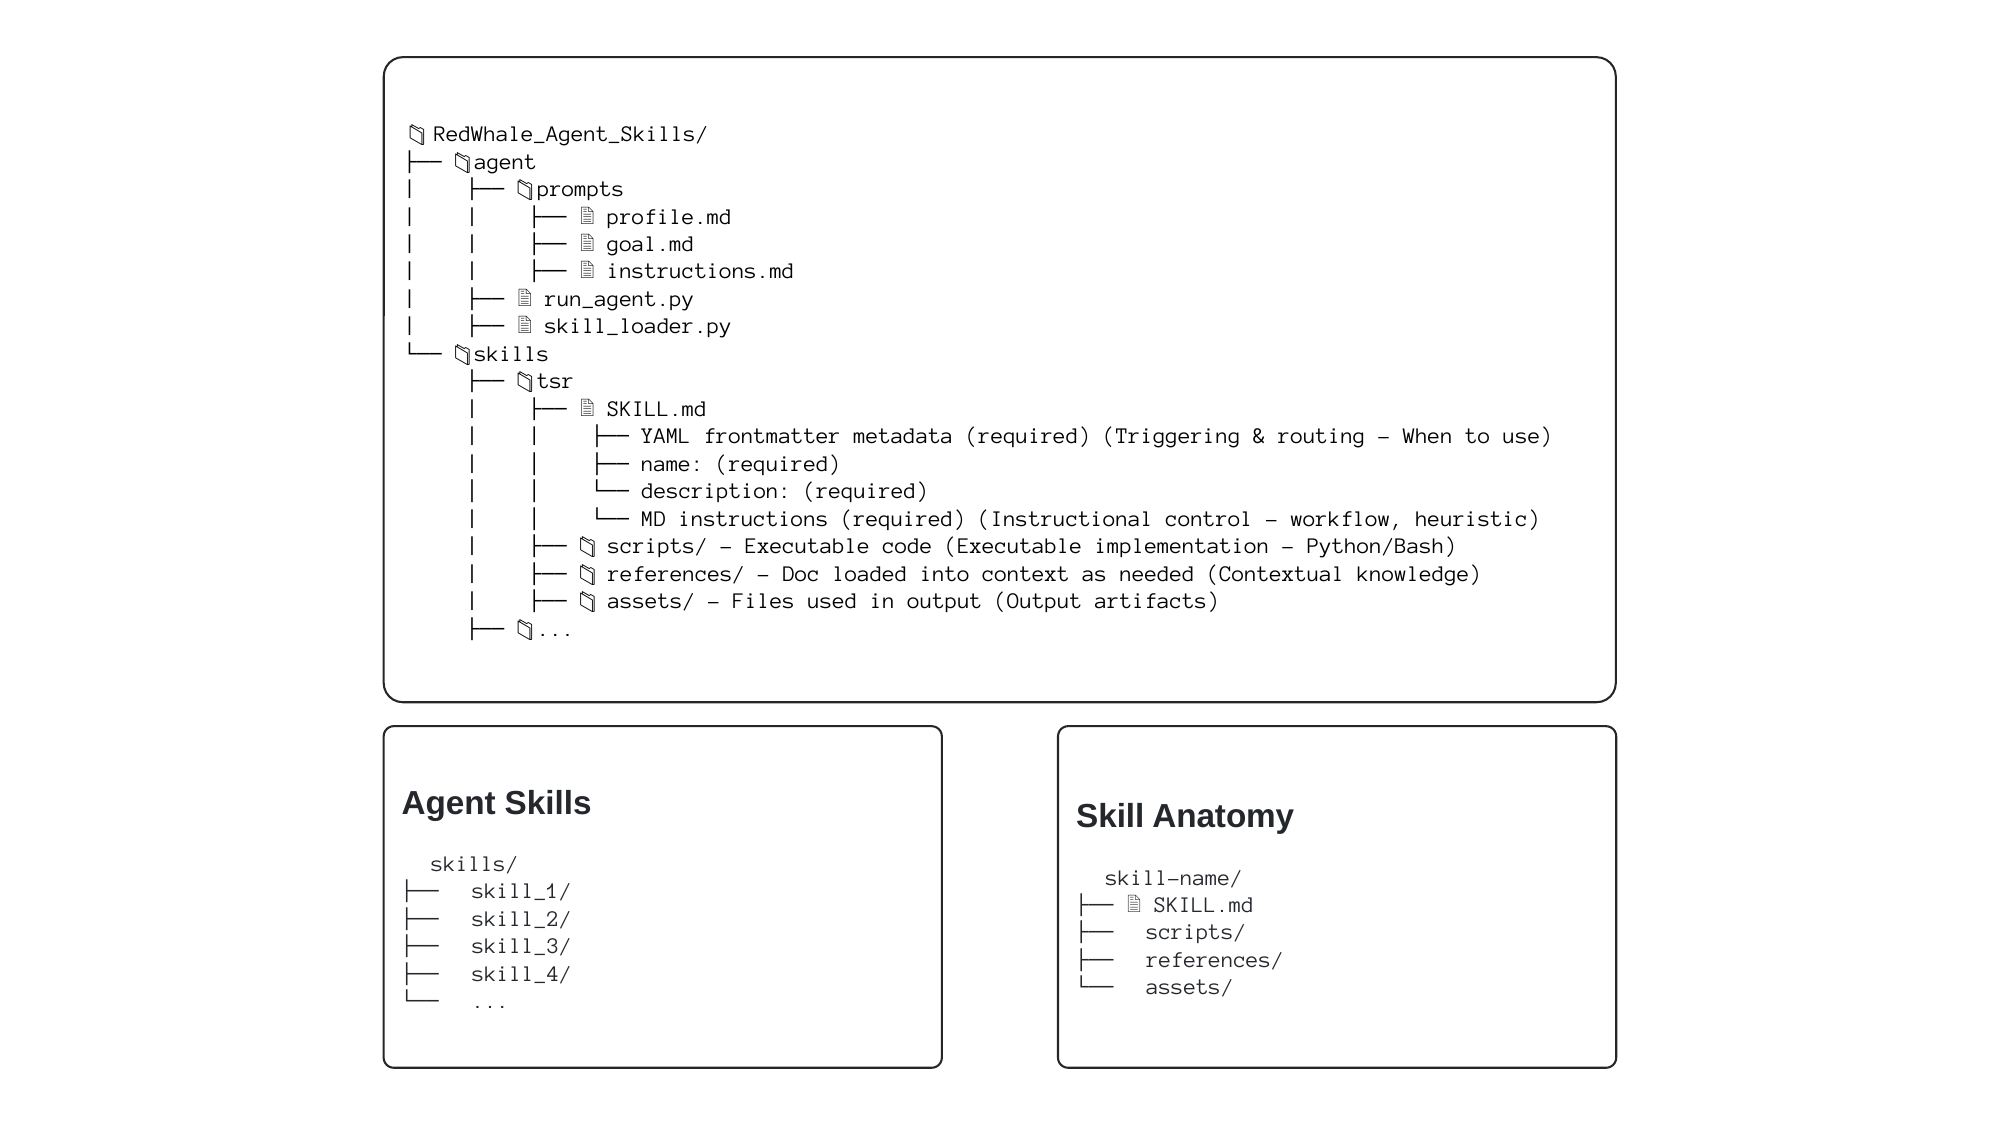

📁  RedWhale_Agent_Skills/
├── 📁 agent
|    ├── 📁 prompts
|    |    ├── 🗎 profile.md
|    |    ├── 🗎 goal.md
|    |    ├── 🗎 instructions.md
|    ├── 🗎 run_agent.py
|    ├── 🗎 skill_loader.py
└── 📁 skills
     ├── 📁 tsr
     |    ├── 🗎 SKILL.md
     |    |    ├── YAML frontmatter metadata (required) (Triggering & routing - When to use)
     |    │    ├── name: (required)
     │    │    └── description: (required)
     |    │    └── MD instructions (required) (Instructional control - workflow, heuristic)
     |    ├── 📁 scripts/ - Executable code (Executable implementation - Python/Bash)
     |    ├── 📁 references/ - Doc loaded into context as needed (Contextual knowledge)
     |    ├── 📁 assets/ - Files used in output (Output artifacts)
     ├── 📁 ...
Skill Anatomy

 📁  skill-name/
├── 🗎 SKILL.md
├── 📁 scripts/
├── 📁 references/
└── 📁 assets/
Agent Skills

 📁  skills/
├── 📁 skill_1/
├── 📁 skill_2/
├── 📁 skill_3/
├── 📁 skill_4/
└── 📁 ...